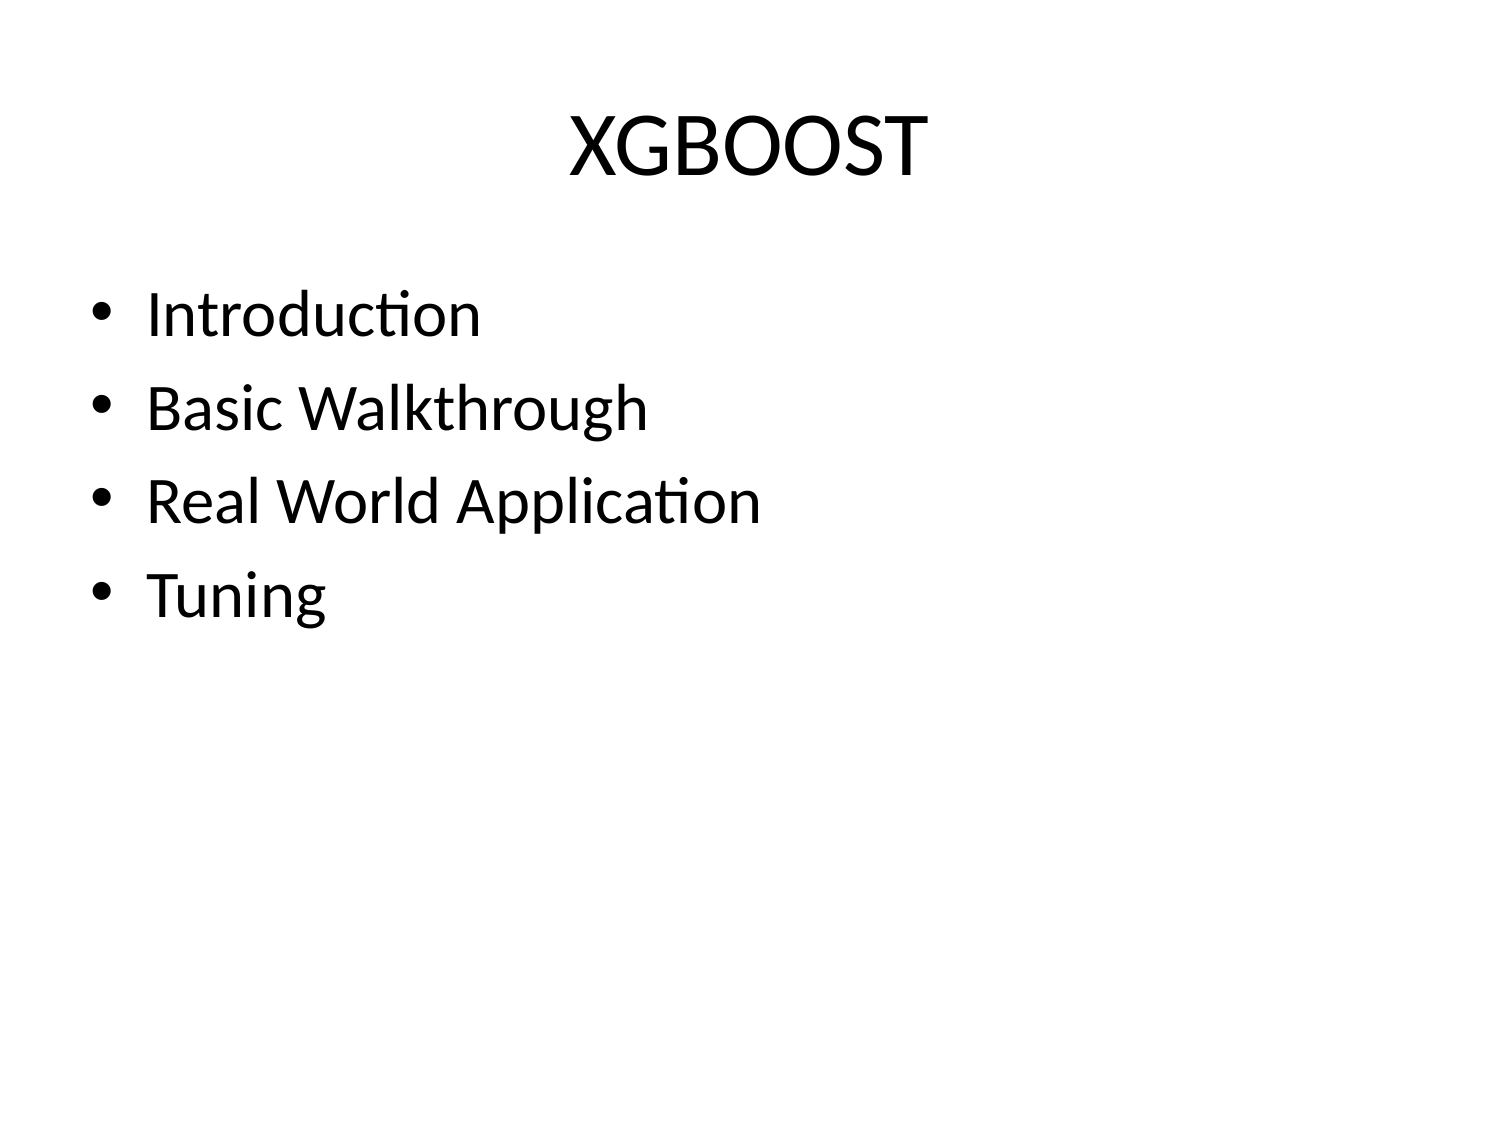

# XGBOOST
Introduction
Basic Walkthrough
Real World Application
Tuning